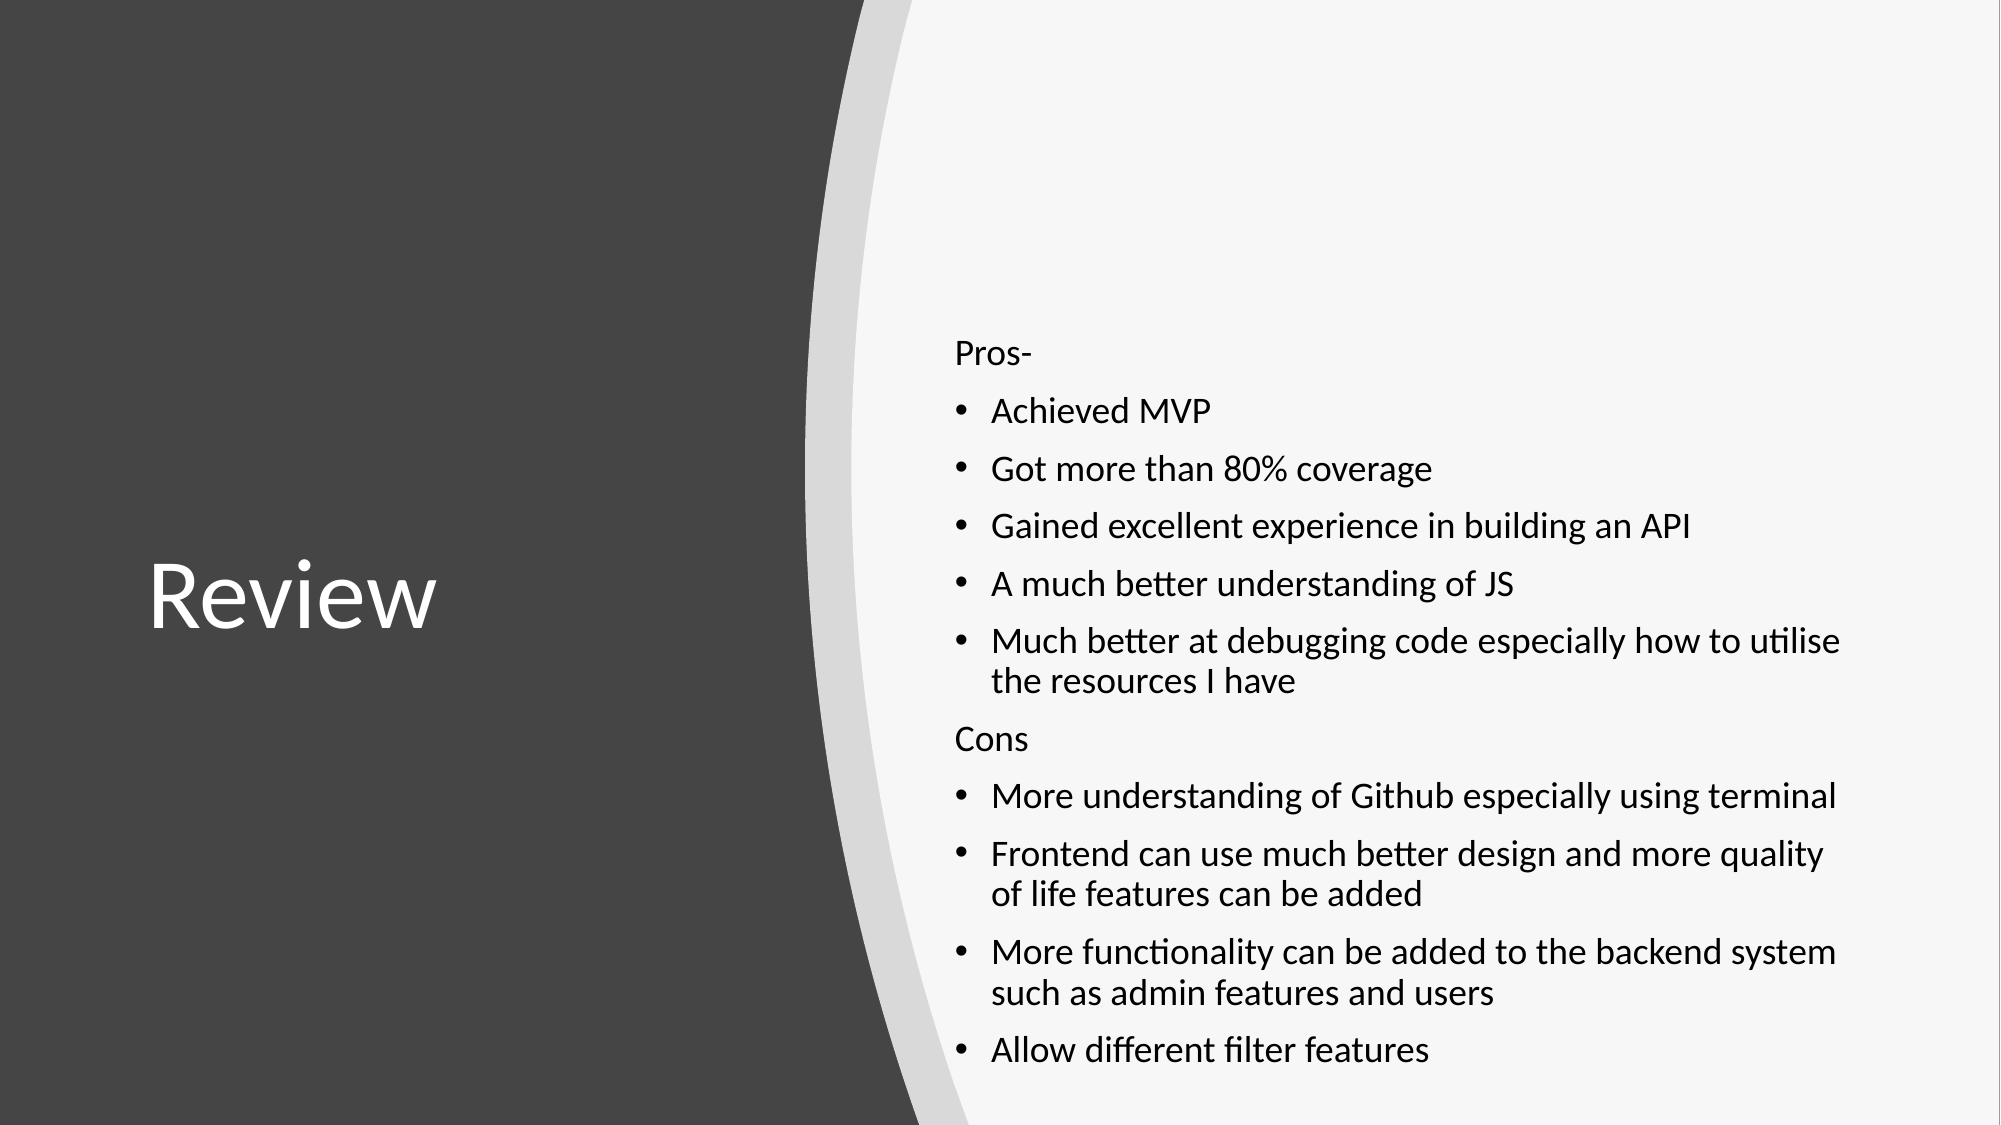

Pros-
Achieved MVP
Got more than 80% coverage
Gained excellent experience in building an API
A much better understanding of JS
Much better at debugging code especially how to utilise the resources I have
Cons
More understanding of Github especially using terminal
Frontend can use much better design and more quality of life features can be added
More functionality can be added to the backend system such as admin features and users
Allow different filter features

# Review